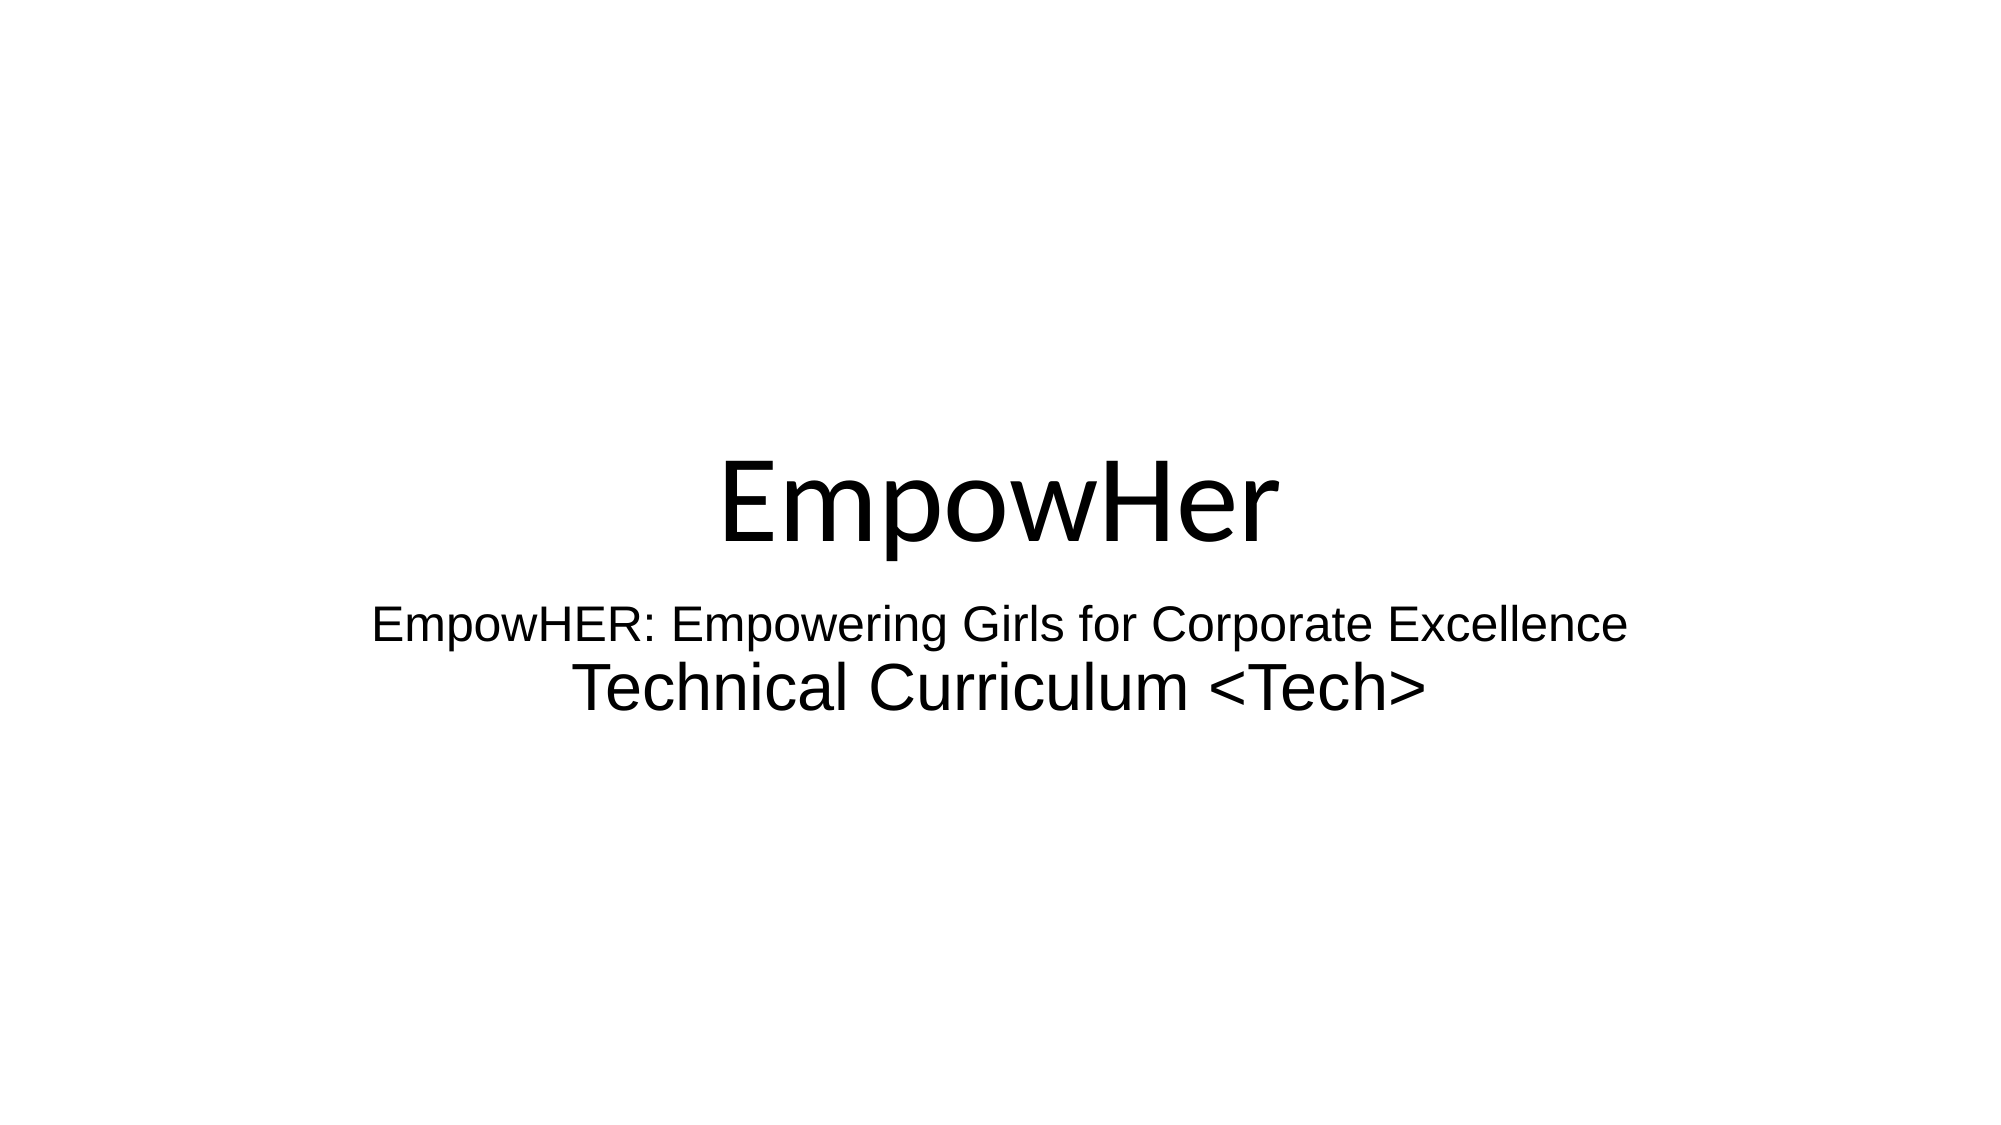

# EmpowHer
EmpowHER: Empowering Girls for Corporate Excellence
Technical Curriculum <Tech>